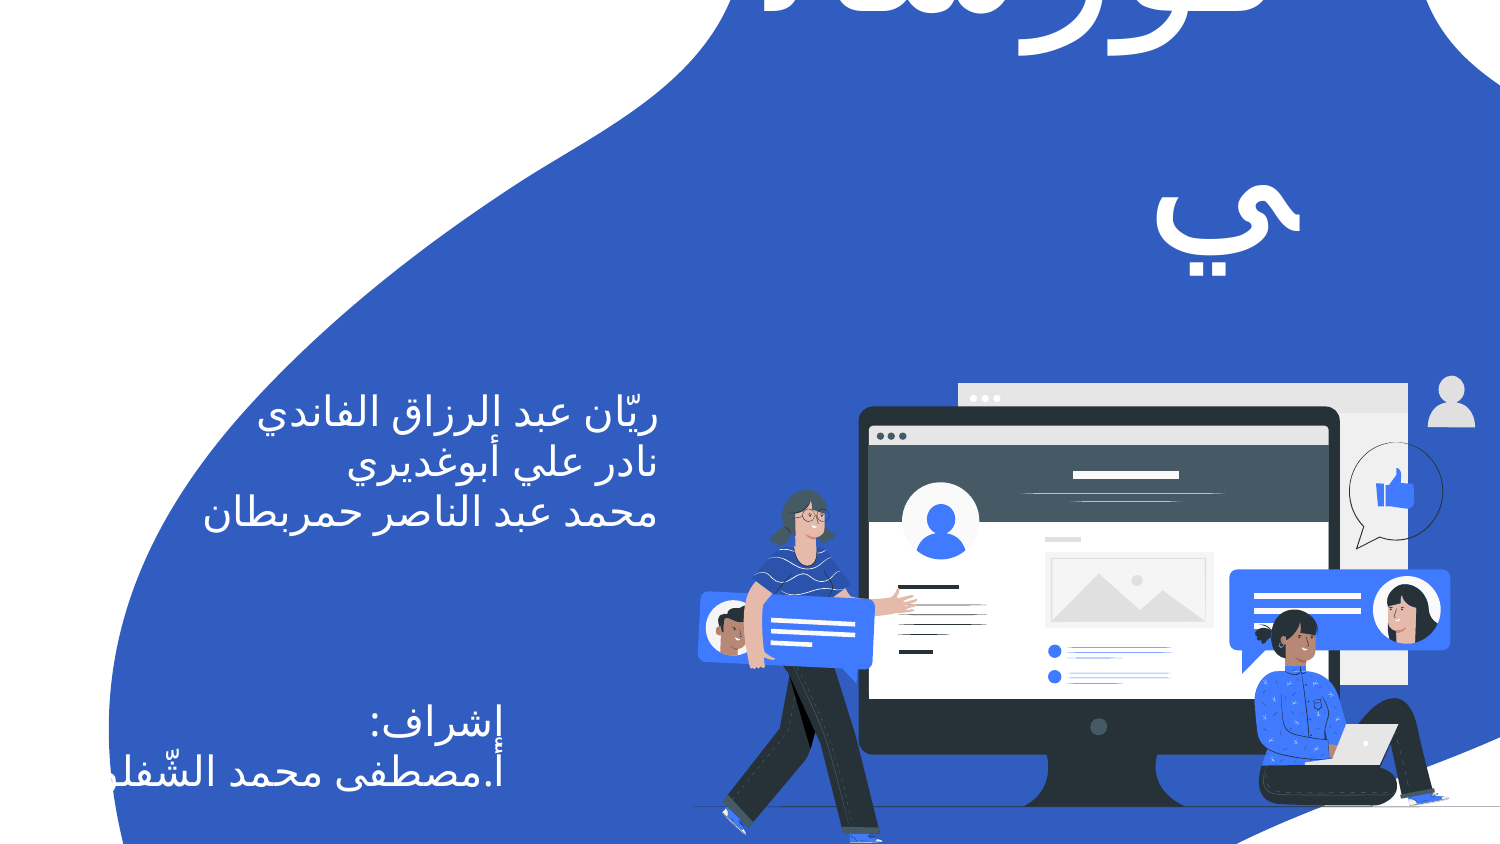

# كورساتي
ريّان عبد الرزاق الفاندي
نادر علي أبوغديري
محمد عبد الناصر حمربطان

إشراف:
أ.مصطفى محمد الشّفلو